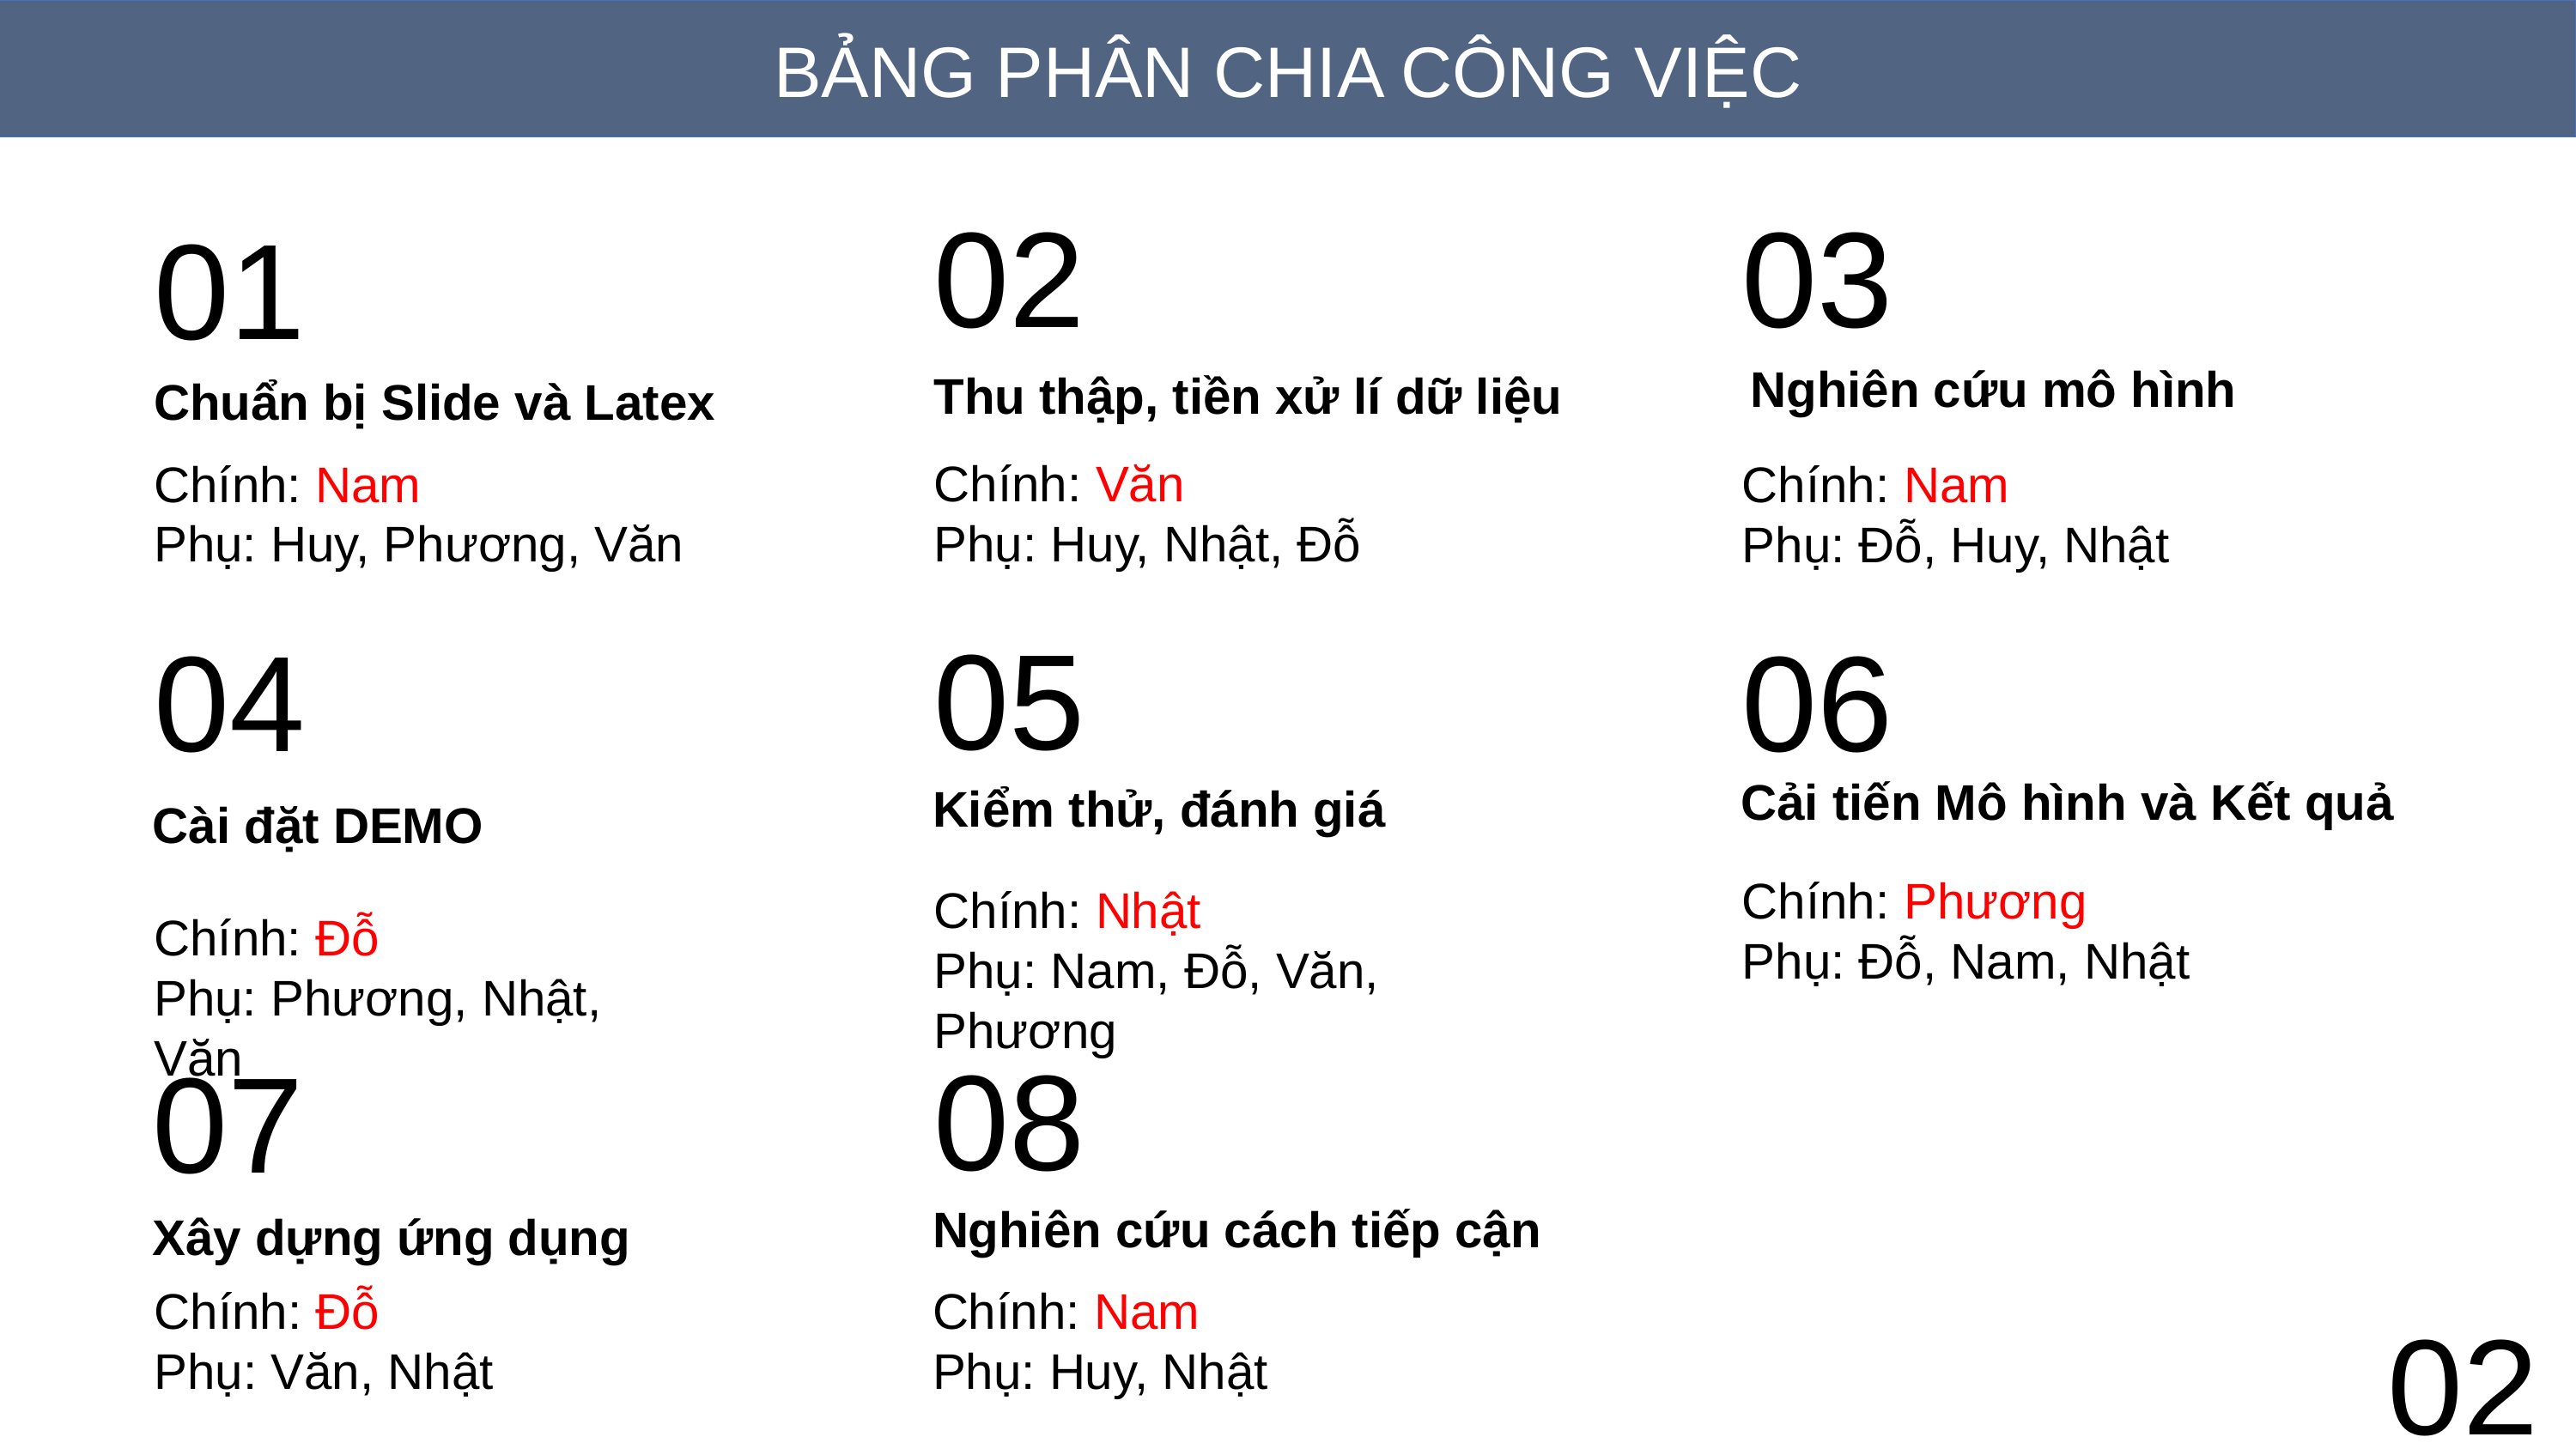

BẢNG PHÂN CHIA CÔNG VIỆC
02
03
01
Nghiên cứu mô hình
Thu thập, tiền xử lí dữ liệu
Chuẩn bị Slide và Latex
Chính: Văn
Phụ: Huy, Nhật, Đỗ
Chính: Nam
Phụ: Huy, Phương, Văn
Chính: Nam
Phụ: Đỗ, Huy, Nhật
05
04
06
Cải tiến Mô hình và Kết quả
Kiểm thử, đánh giá
Cài đặt DEMO
Chính: Phương
Phụ: Đỗ, Nam, Nhật
Chính: Nhật
Phụ: Nam, Đỗ, Văn, Phương
Chính: Đỗ
Phụ: Phương, Nhật, Văn
08
07
Nghiên cứu cách tiếp cận
Xây dựng ứng dụng
Chính: Đỗ
Phụ: Văn, Nhật
Chính: Nam
Phụ: Huy, Nhật
02